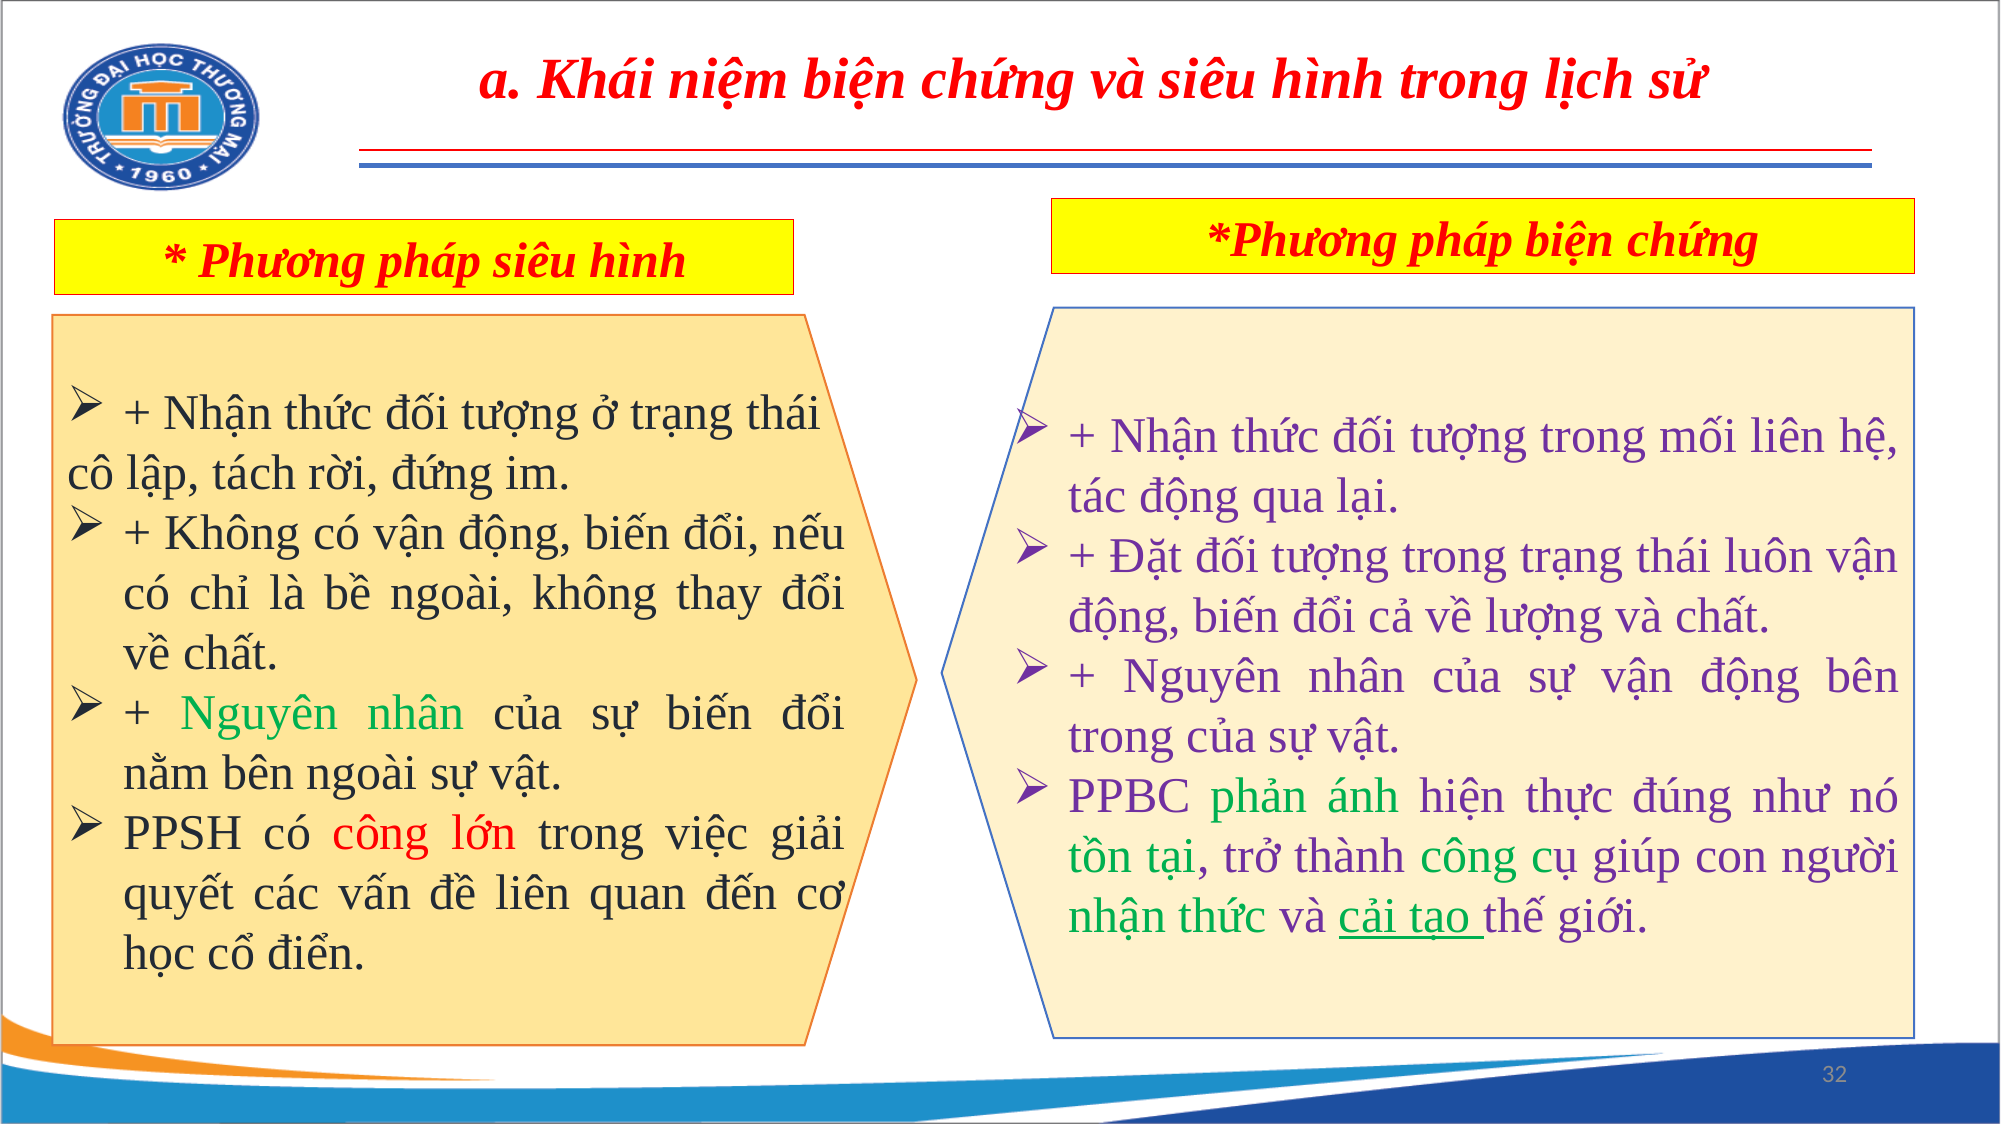

a. Khái niệm biện chứng và siêu hình trong lịch sử
*Phương pháp biện chứng
* Phương pháp siêu hình
+ Nhận thức đối tượng trong mối liên hệ, tác động qua lại.
+ Đặt đối tượng trong trạng thái luôn vận động, biến đổi cả về lượng và chất.
+ Nguyên nhân của sự vận động bên trong của sự vật.
PPBC phản ánh hiện thực đúng như nó tồn tại, trở thành công cụ giúp con người nhận thức và cải tạo thế giới.

+ Nhận thức đối tượng ở trạng thái
cô lập, tách rời, đứng im.
+ Không có vận động, biến đổi, nếu có chỉ là bề ngoài, không thay đổi về chất.
+ Nguyên nhân của sự biến đổi nằm bên ngoài sự vật.
PPSH có công lớn trong việc giải quyết các vấn đề liên quan đến cơ học cổ điển.

32